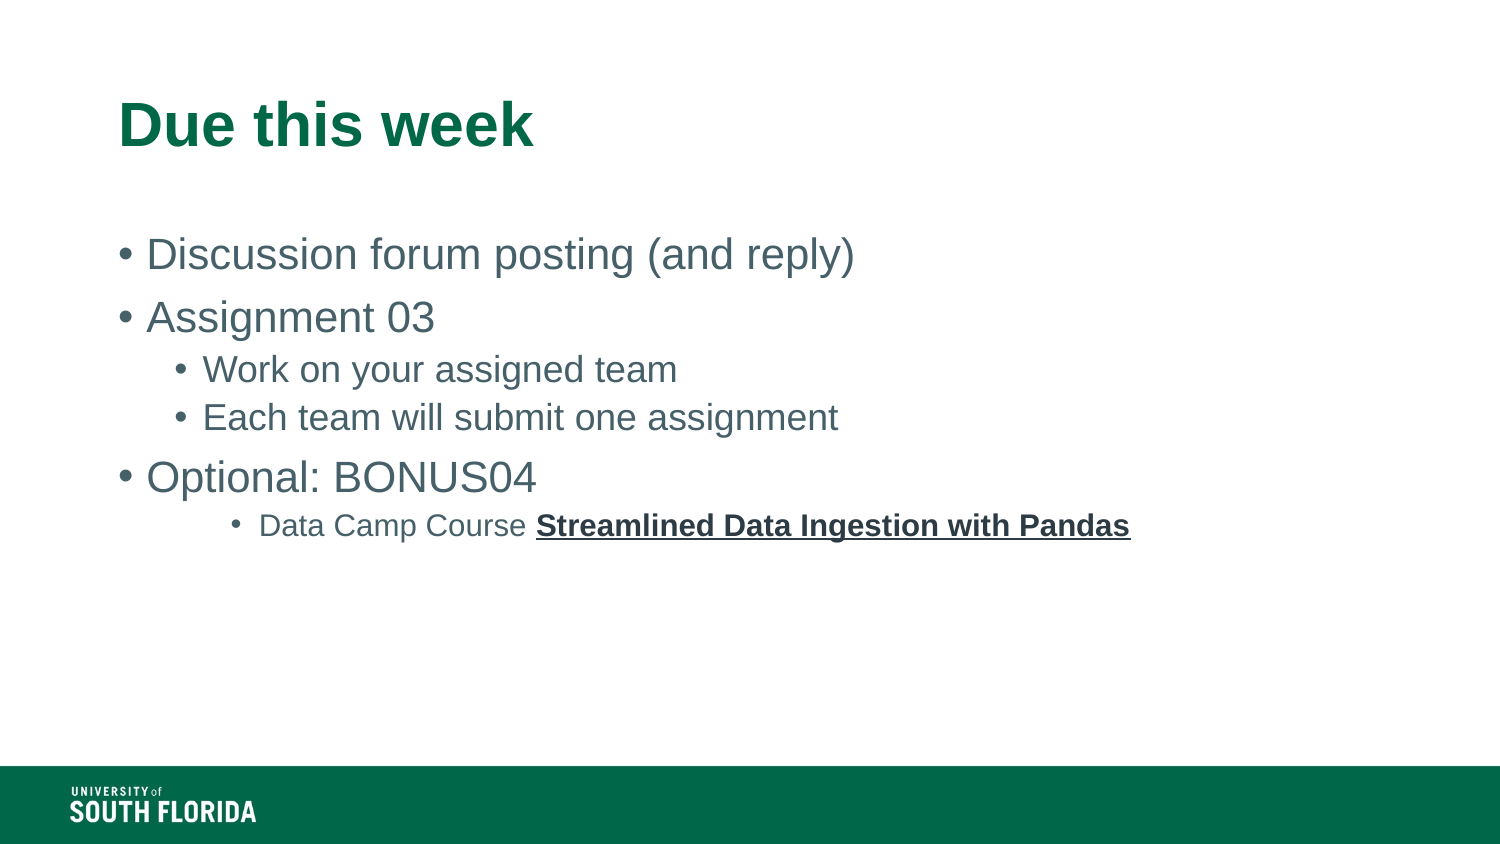

# Due this week
Discussion forum posting (and reply)
Assignment 03
Work on your assigned team
Each team will submit one assignment
Optional: BONUS04
Data Camp Course Streamlined Data Ingestion with Pandas